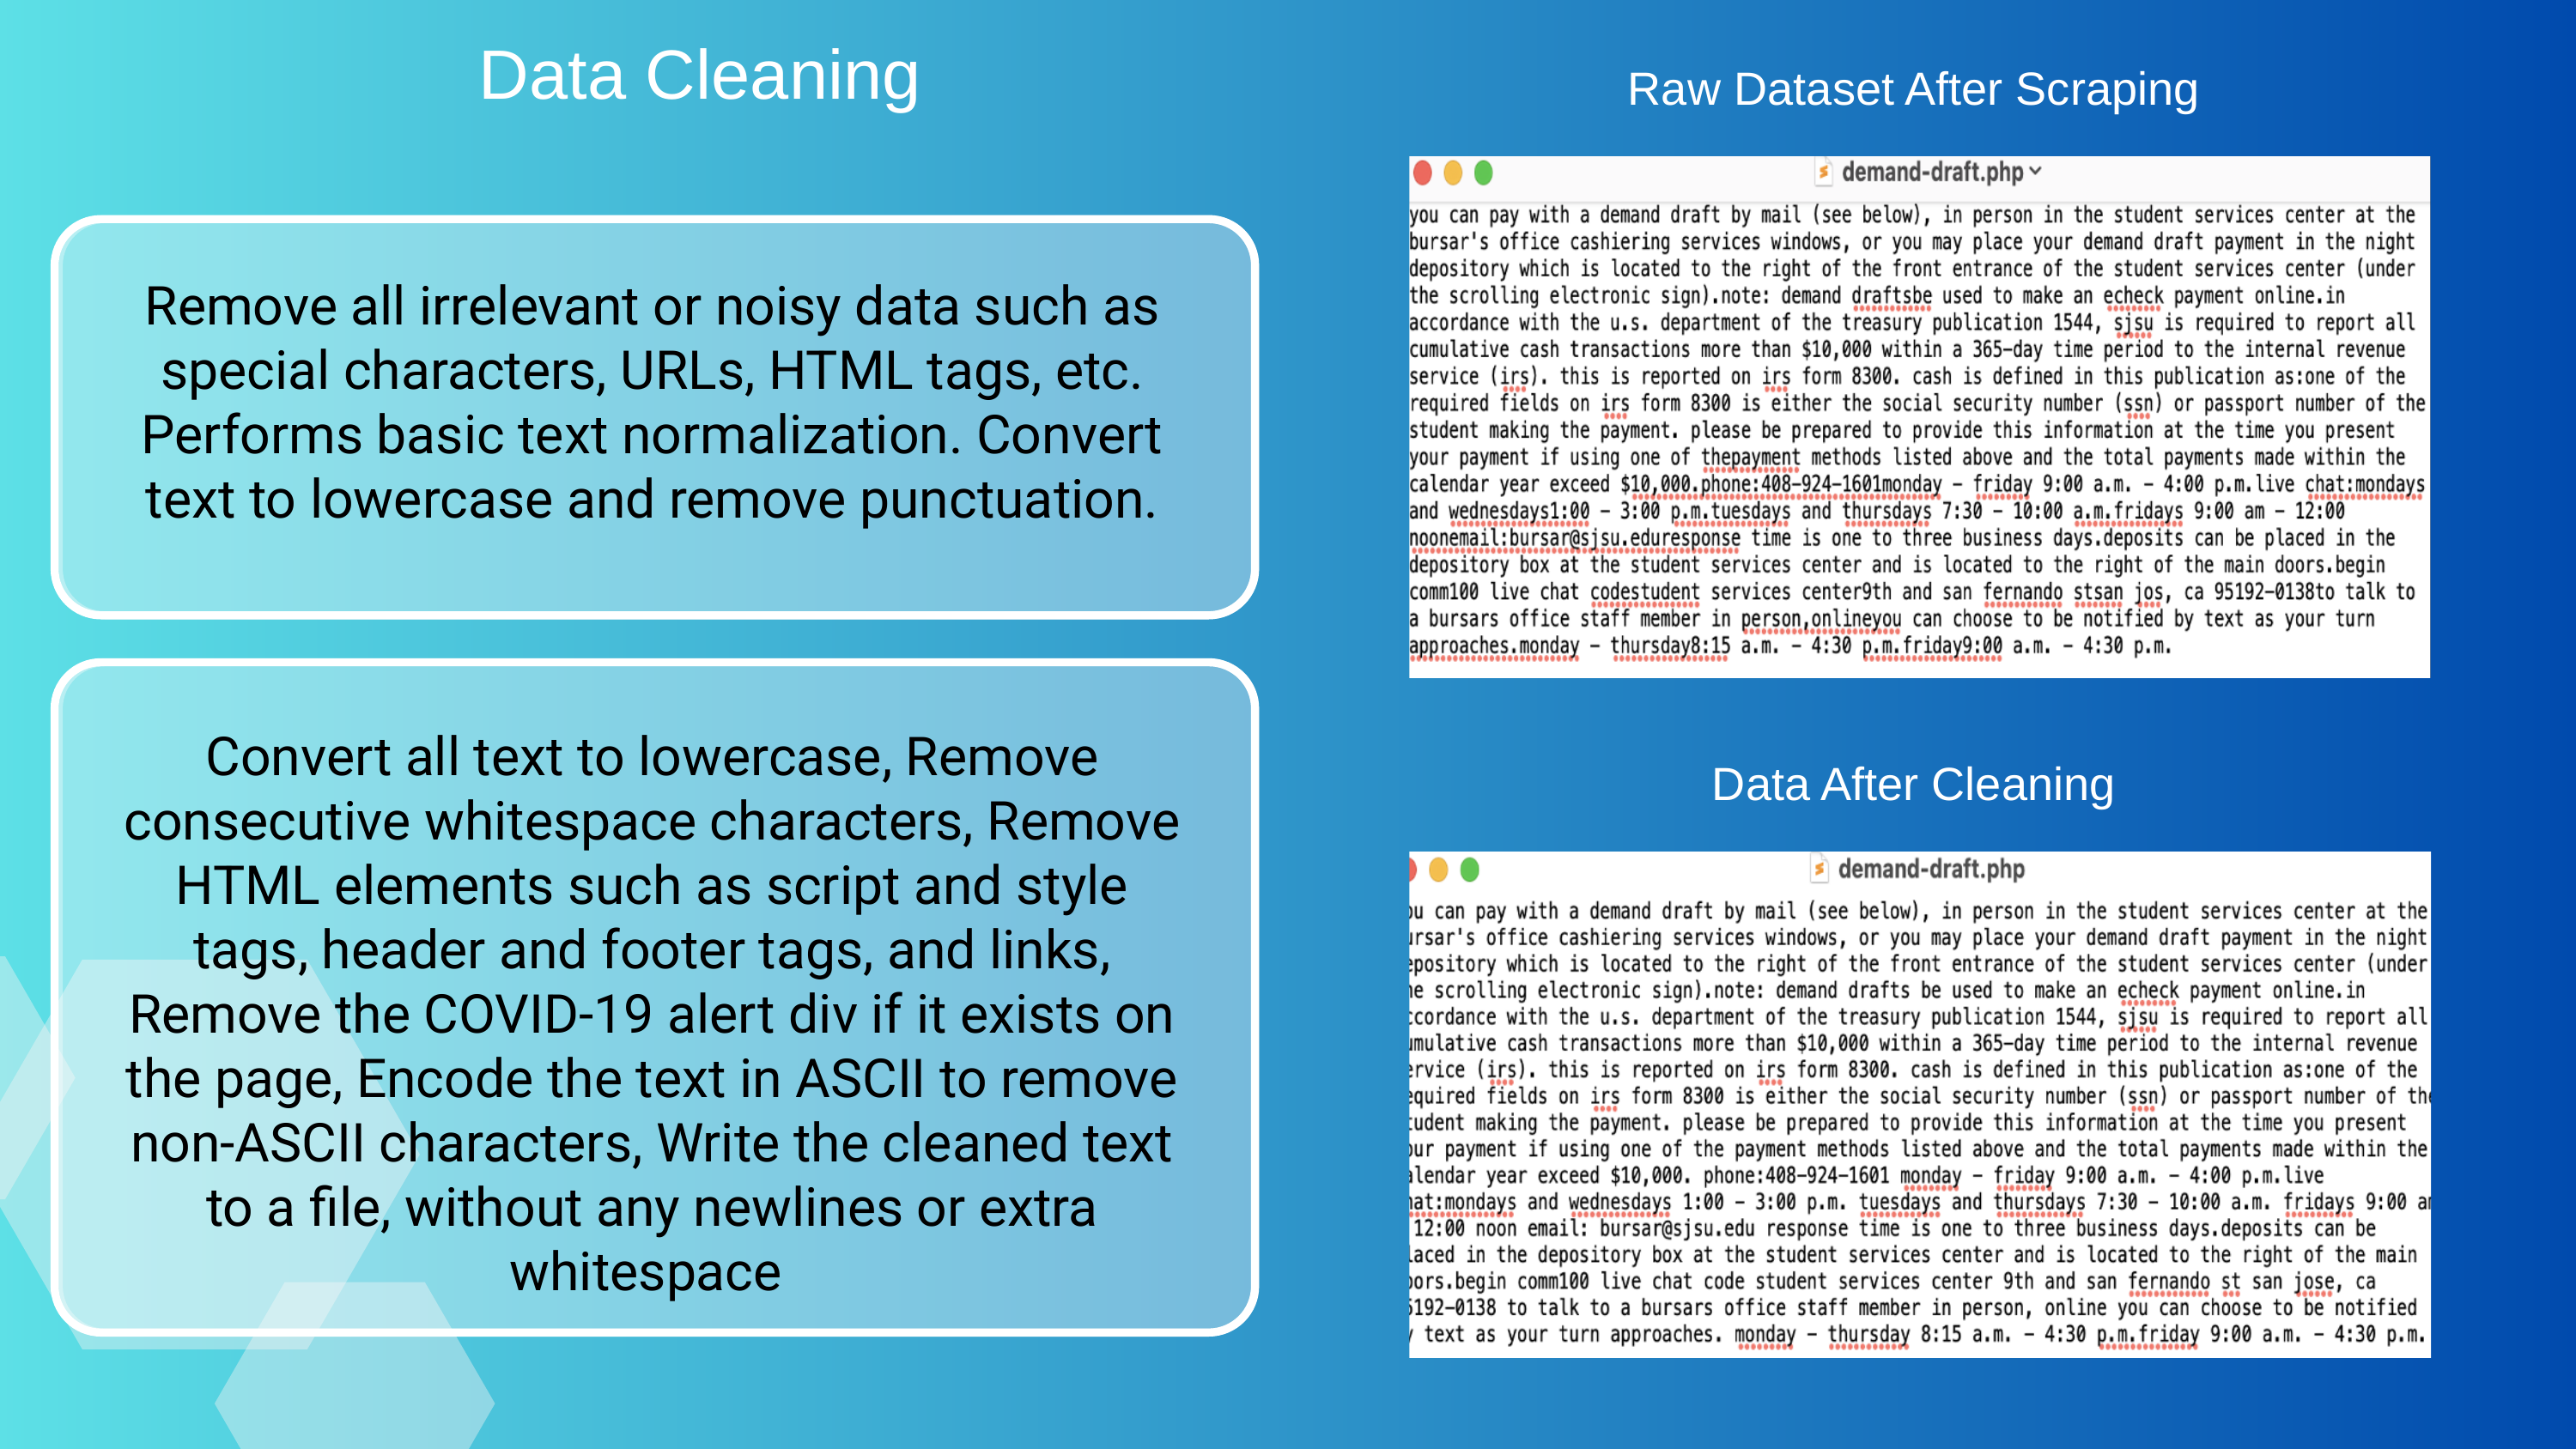

Data Cleaning
Raw Dataset After Scraping

Remove all irrelevant or noisy data such as special characters, URLs, HTML tags, etc. Performs basic text normalization. Convert text to lowercase and remove punctuation.

Convert all text to lowercase, Remove consecutive whitespace characters, Remove HTML elements such as script and style tags, header and footer tags, and links, Remove the COVID-19 alert div if it exists on the page, Encode the text in ASCII to remove non-ASCII characters, Write the cleaned text to a file, without any newlines or extra whitespace
Data After Cleaning